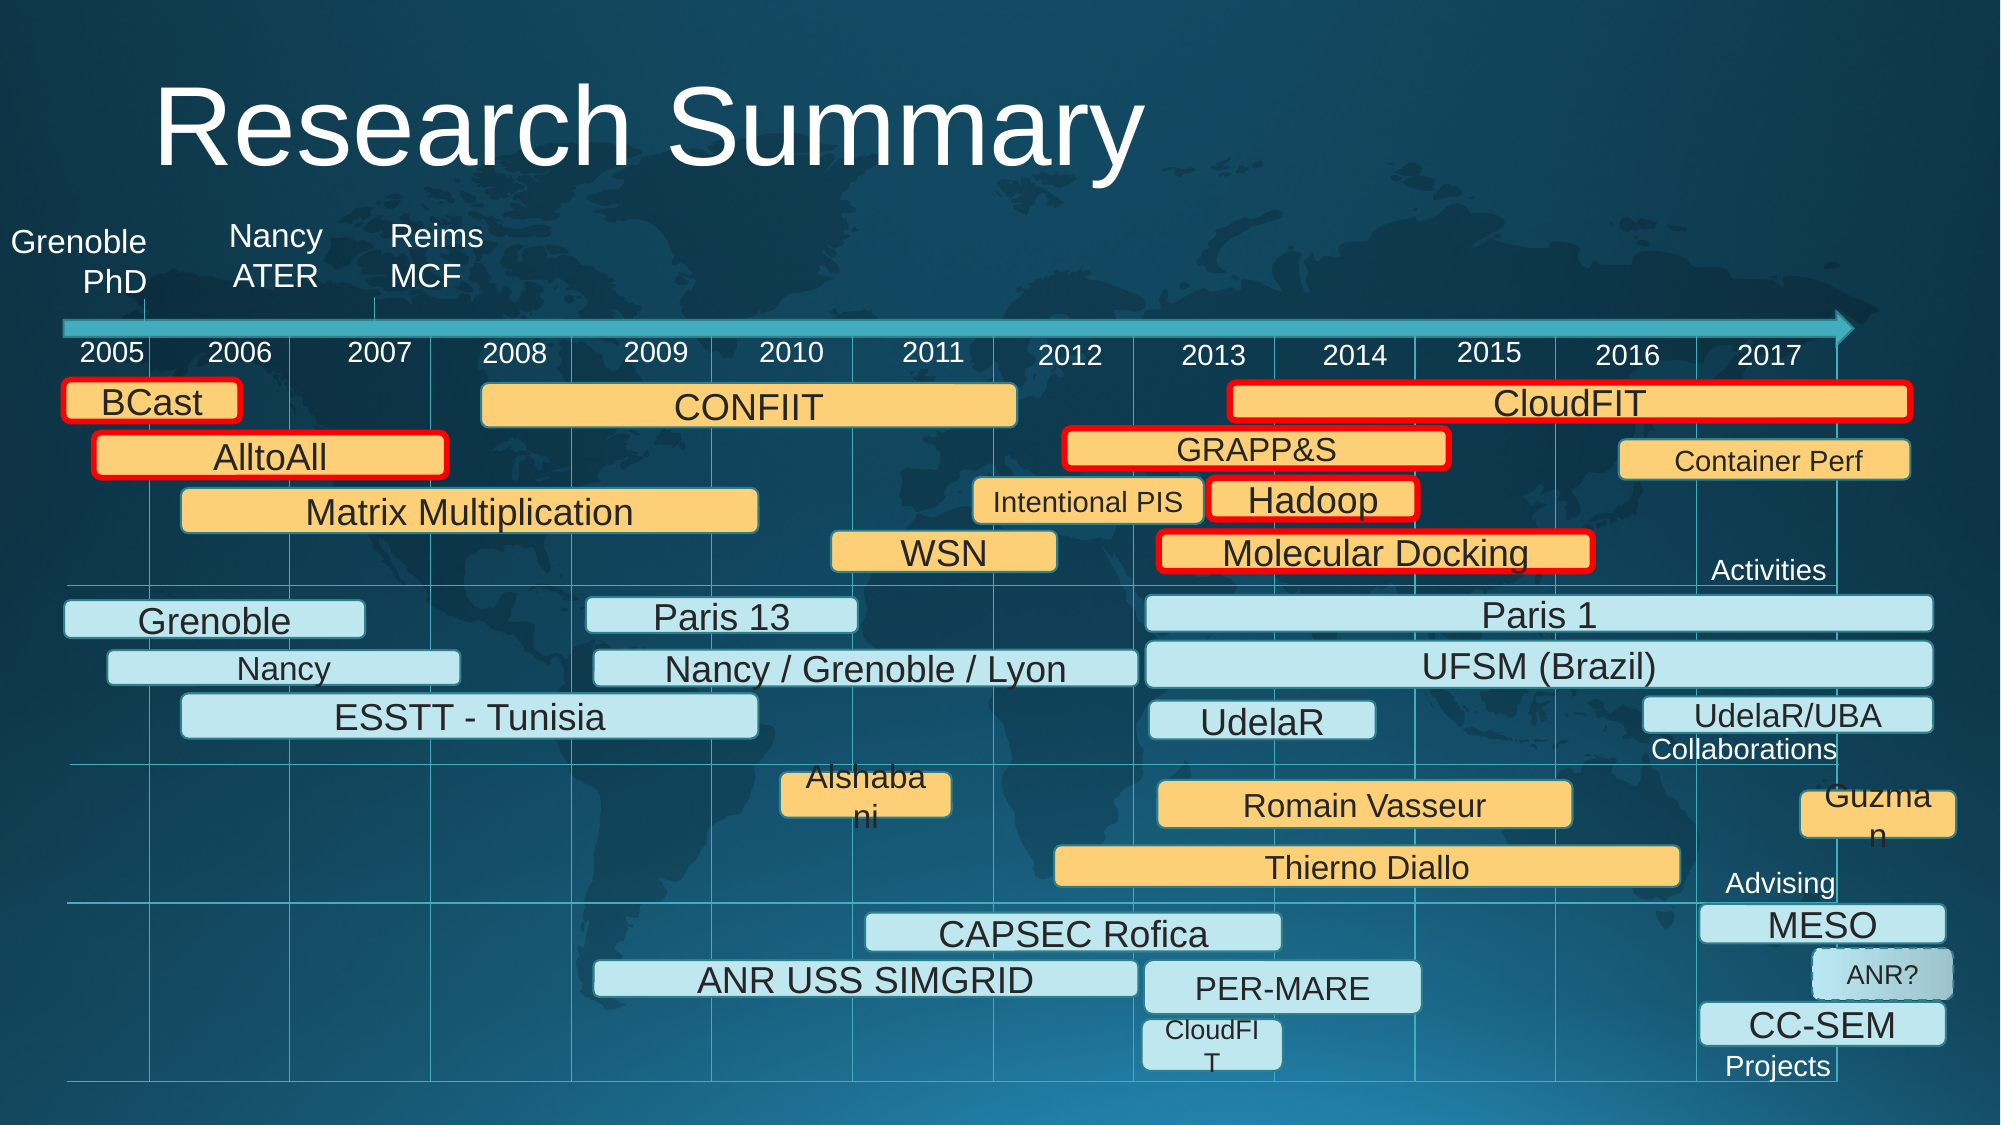

# Research Summary

Reims
MCF
Nancy
ATER
Grenoble
PhD

2006
2009
2010
2011
2015
2005
2007
2008
2013
2012
2014
2016
2017
BCast
CloudFIT
CONFIIT
GRAPP&S
AlltoAll
 Container Perf
Intentional PIS
Hadoop
Matrix Multiplication
WSN
Molecular Docking
Activities
Paris 1
Paris 13
Grenoble
UFSM (Brazil)
Nancy / Grenoble / Lyon
Nancy
ESSTT - Tunisia
UdelaR/UBA
UdelaR
Collaborations
Alshabani
Romain Vasseur
Guzman
Thierno Diallo
Advising
MESO
CAPSEC Rofica
ANR?
PER-MARE
ANR USS SIMGRID
CC-SEM
CloudFIT
Projects